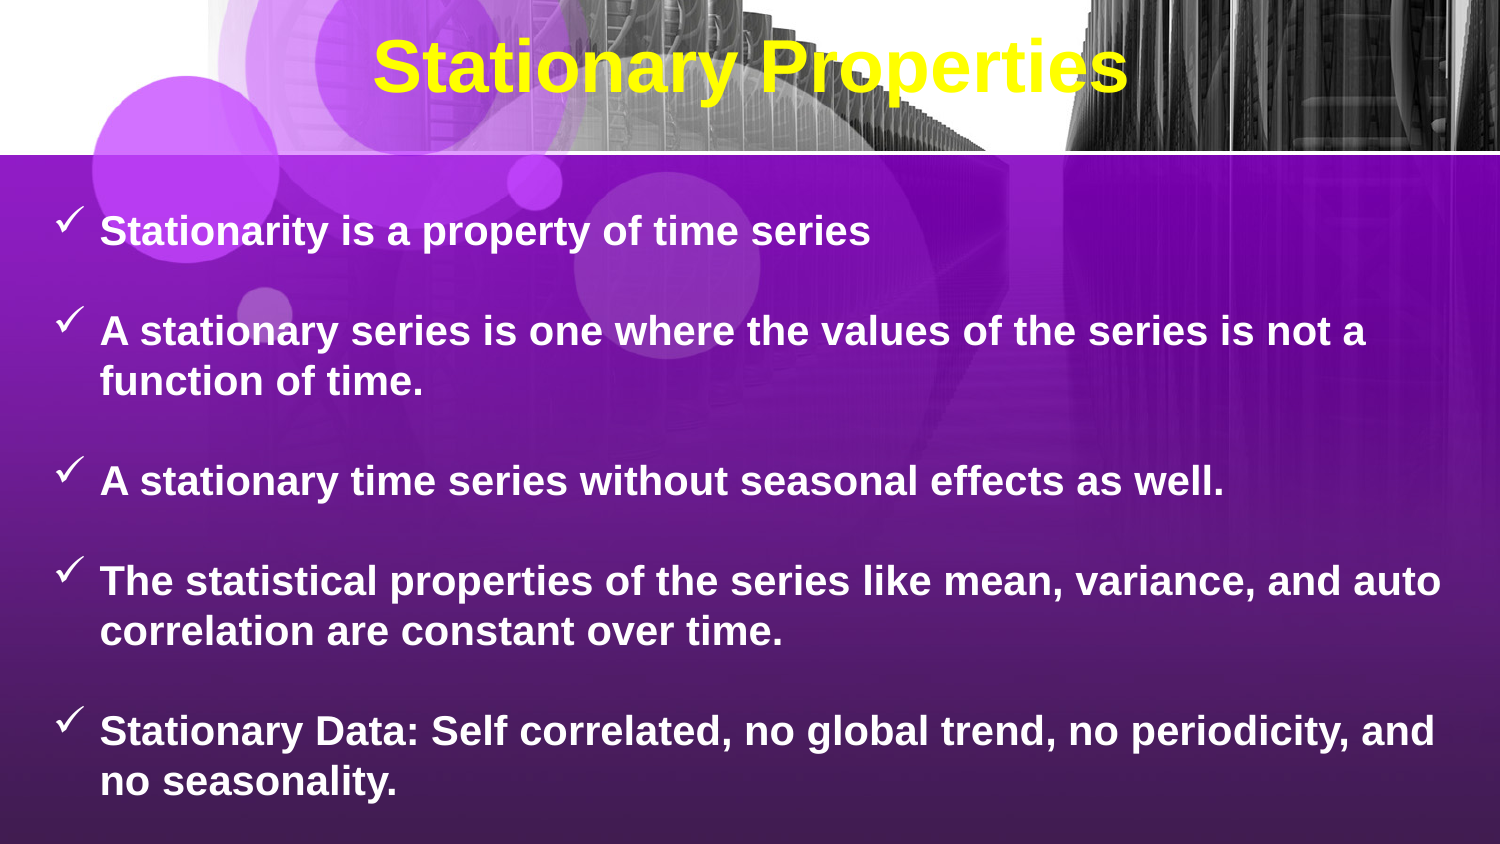

# Stationary Properties
Stationarity is a property of time series

A stationary series is one where the values of the series is not a function of time.

A stationary time series without seasonal effects as well.

The statistical properties of the series like mean, variance, and auto correlation are constant over time.

Stationary Data: Self correlated, no global trend, no periodicity, and no seasonality.